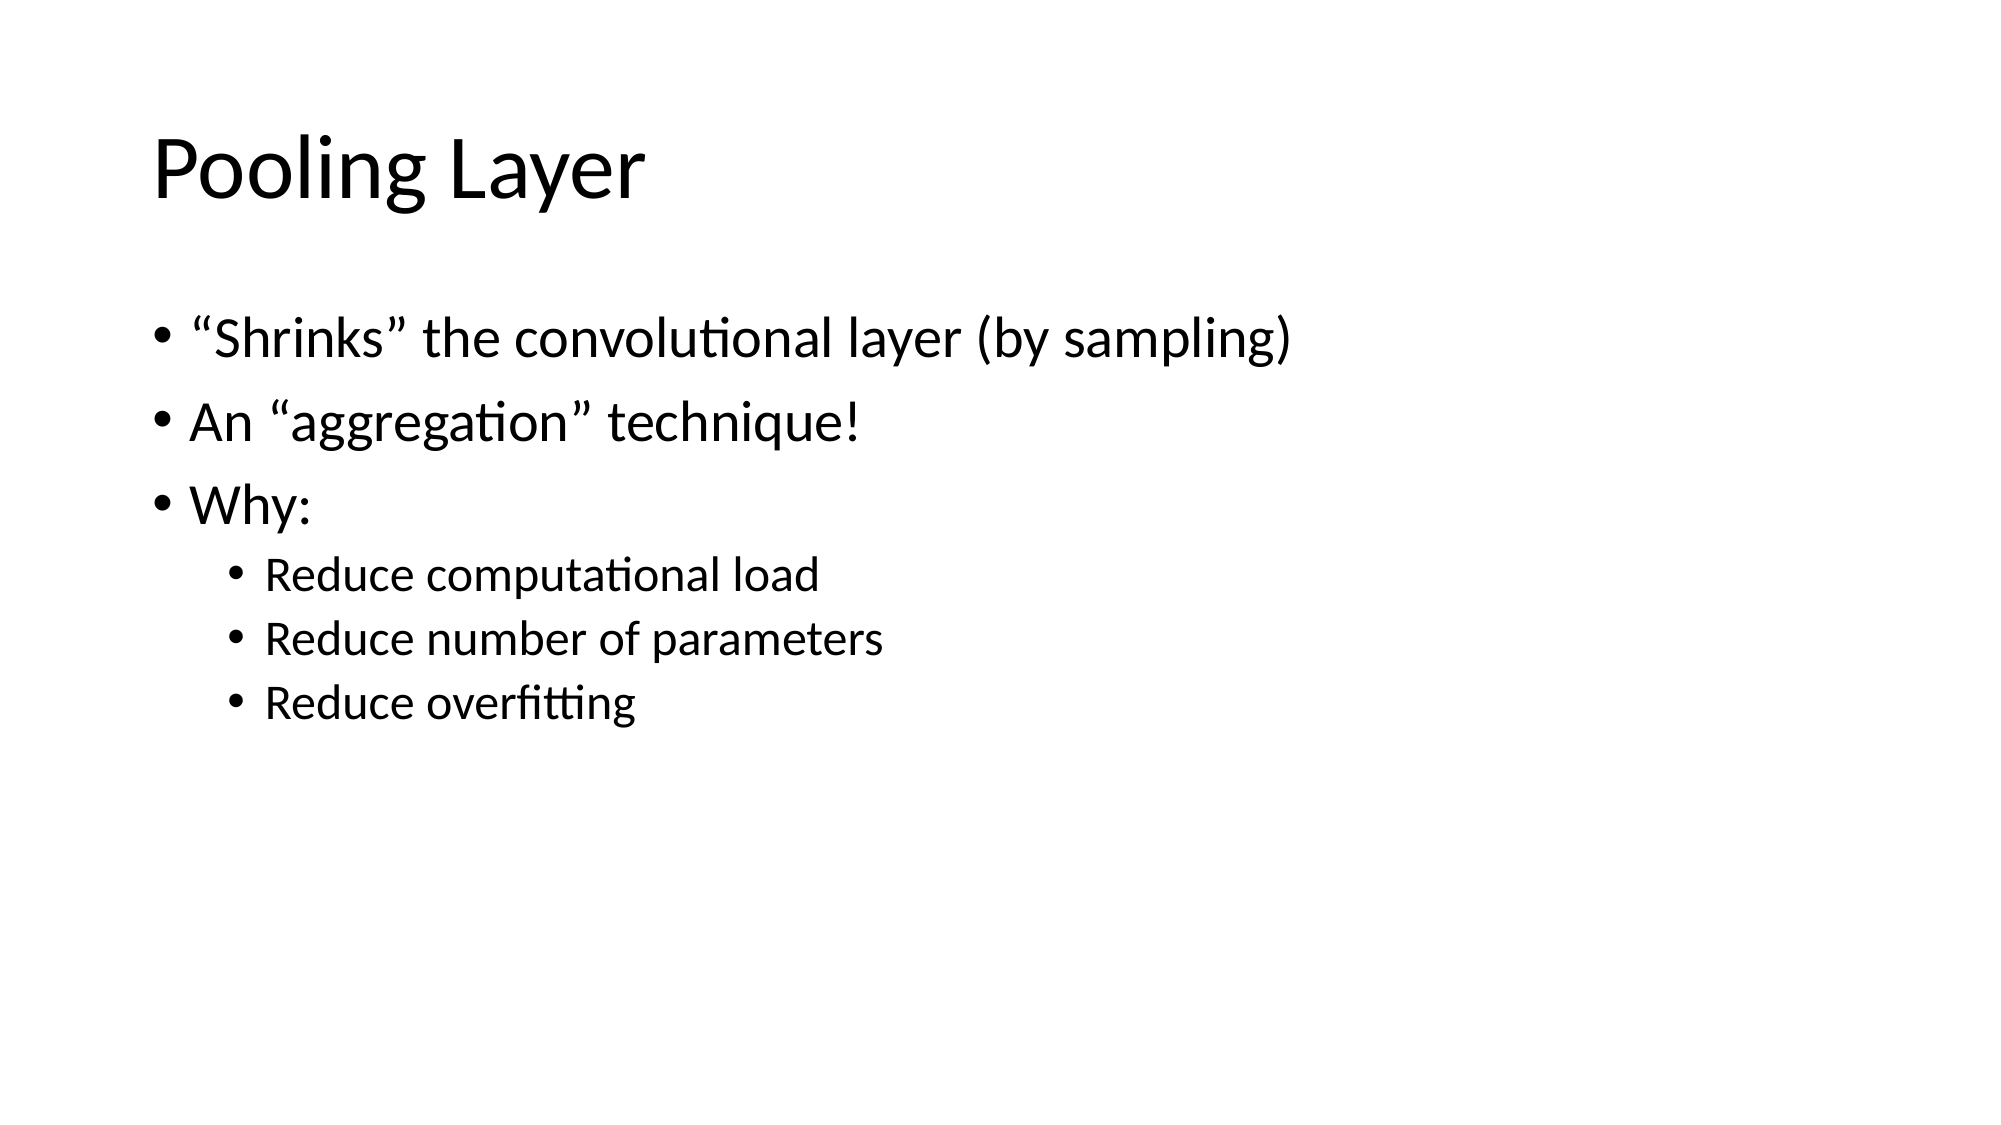

# Pooling Layer
“Shrinks” the convolutional layer (by sampling)
An “aggregation” technique!
Why:
Reduce computational load
Reduce number of parameters
Reduce overfitting